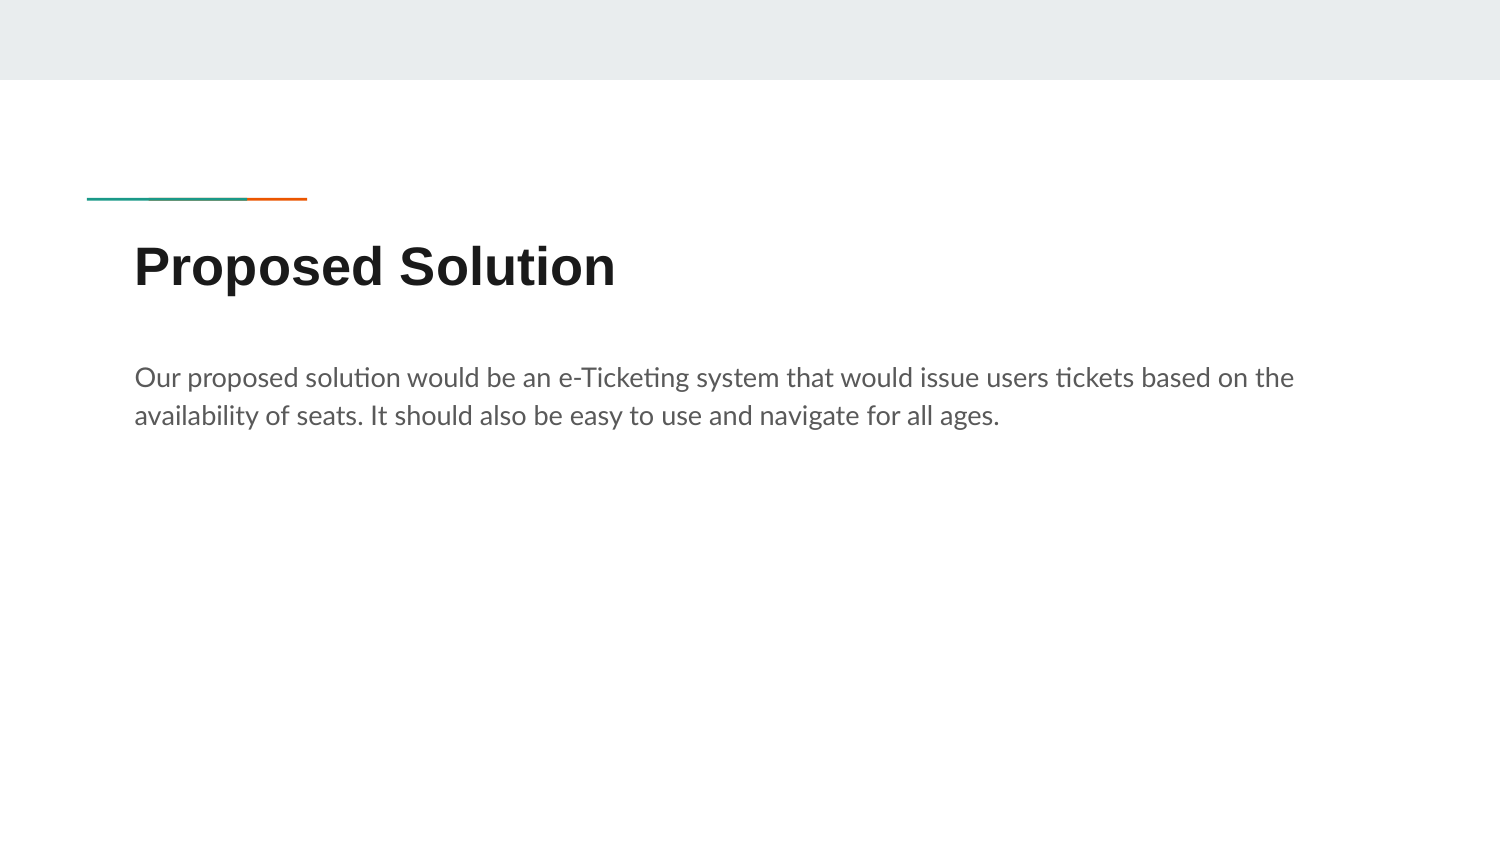

# Proposed Solution
Our proposed solution would be an e-Ticketing system that would issue users tickets based on the availability of seats. It should also be easy to use and navigate for all ages.